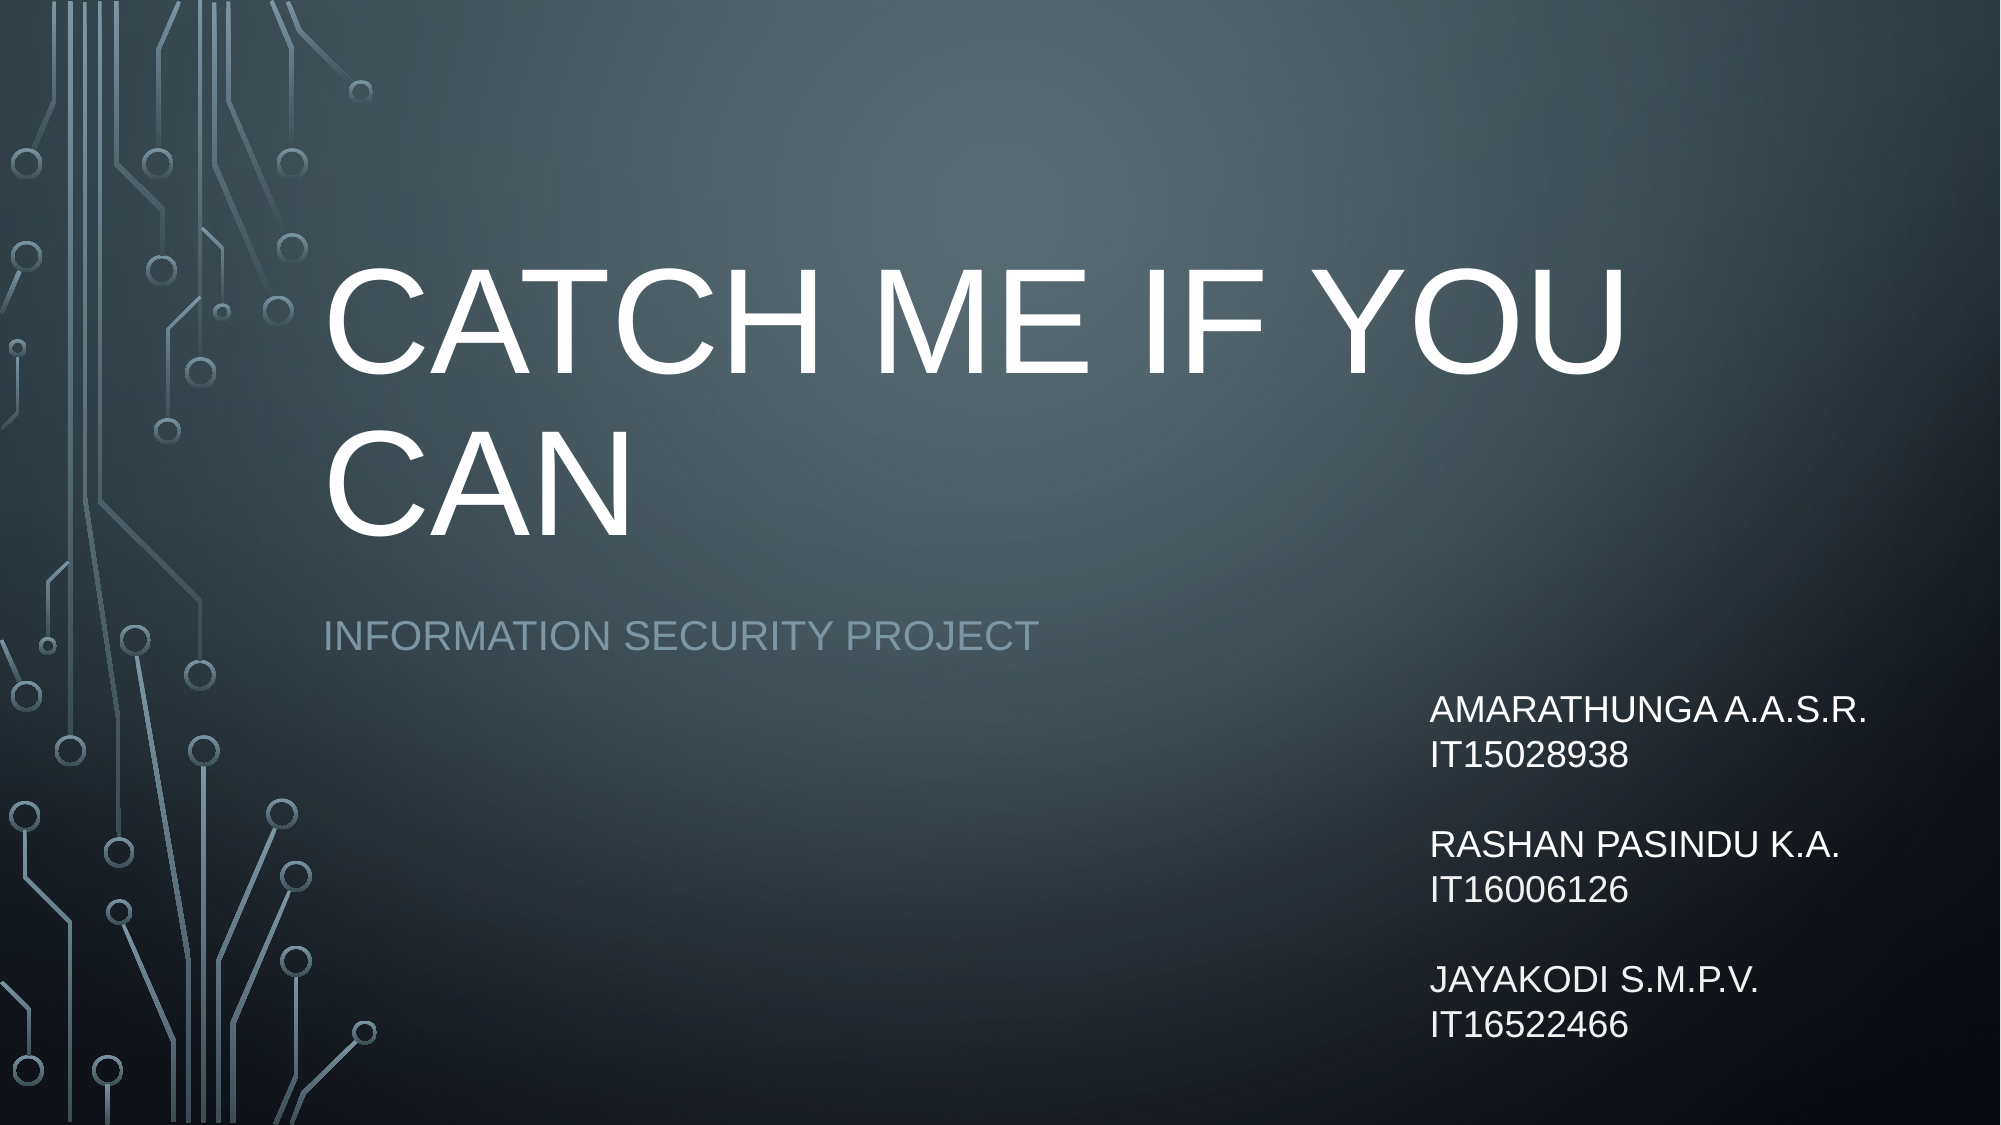

# Catch me if you can
Information security project
AMARATHUNGA A.A.S.R.
IT15028938

RASHAN PASINDU K.A.
IT16006126

JAYAKODI S.M.P.V.
IT16522466